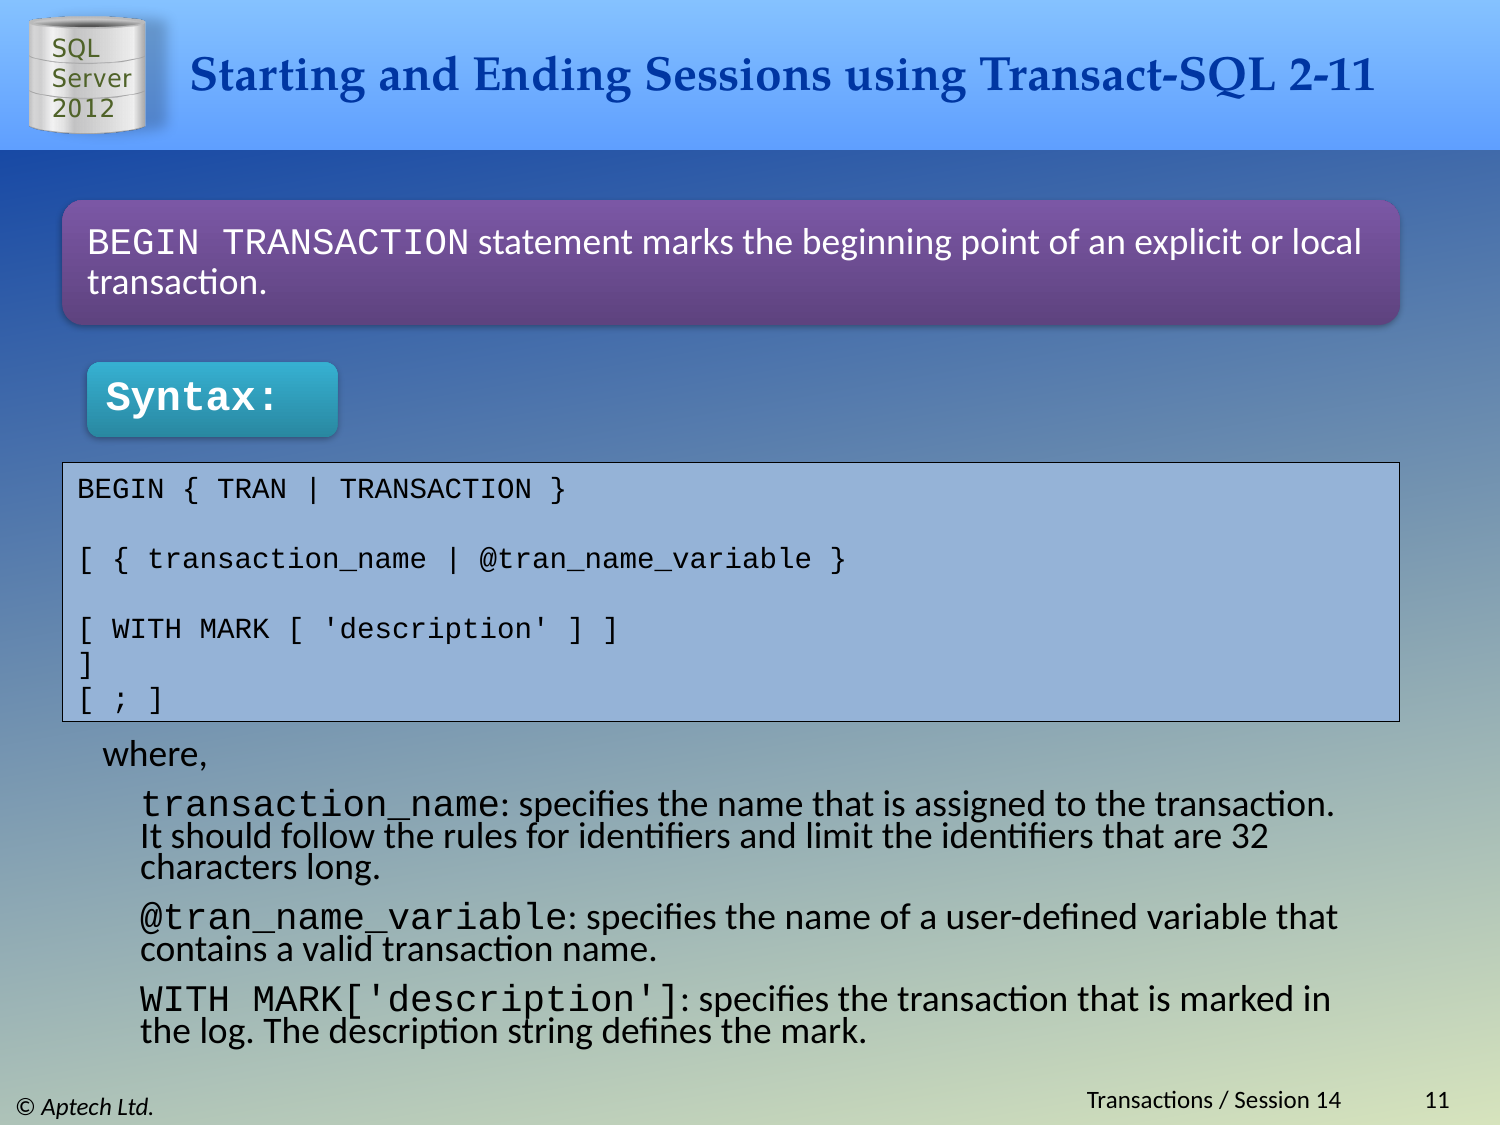

# Starting and Ending Sessions using Transact-SQL 2-11

BEGIN TRANSACTION statement marks the beginning point of an explicit or local transaction.
Syntax:
BEGIN { TRAN | TRANSACTION }

[ { transaction_name | @tran_name_variable }

[ WITH MARK [ 'description' ] ]
]
[ ; ]
where,
transaction_name: specifies the name that is assigned to the transaction. It should follow the rules for identifiers and limit the identifiers that are 32 characters long.
@tran_name_variable: specifies the name of a user-defined variable that contains a valid transaction name.
WITH MARK['description']: specifies the transaction that is marked in the log. The description string defines the mark.
Transactions / Session 14
11